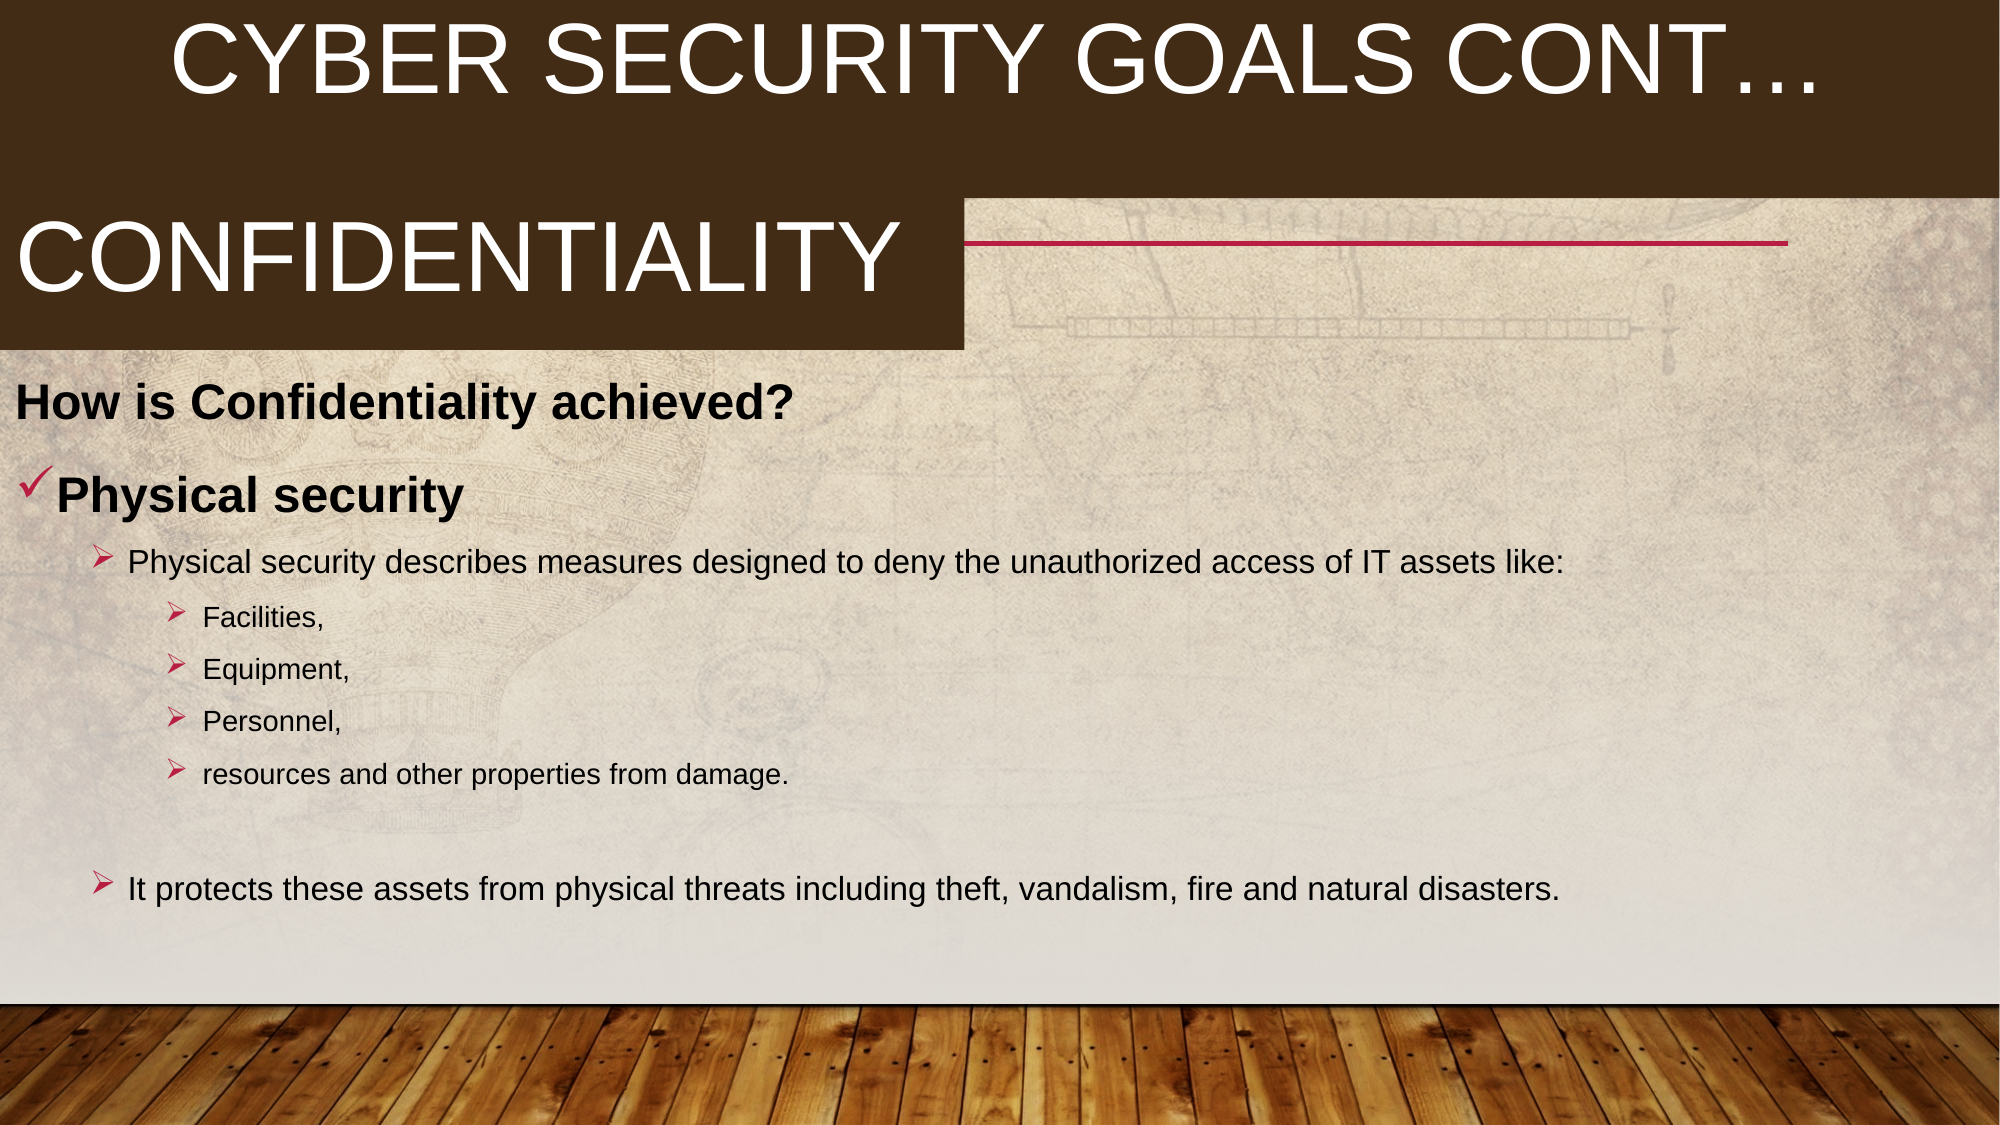

26
# CYBER SECURITY GOALS CONT…
CONFIDENTIALITY
How is Confidentiality achieved?
Physical security
Physical security describes measures designed to deny the unauthorized access of IT assets like:
Facilities,
Equipment,
Personnel,
resources and other properties from damage.

It protects these assets from physical threats including theft, vandalism, fire and natural disasters.